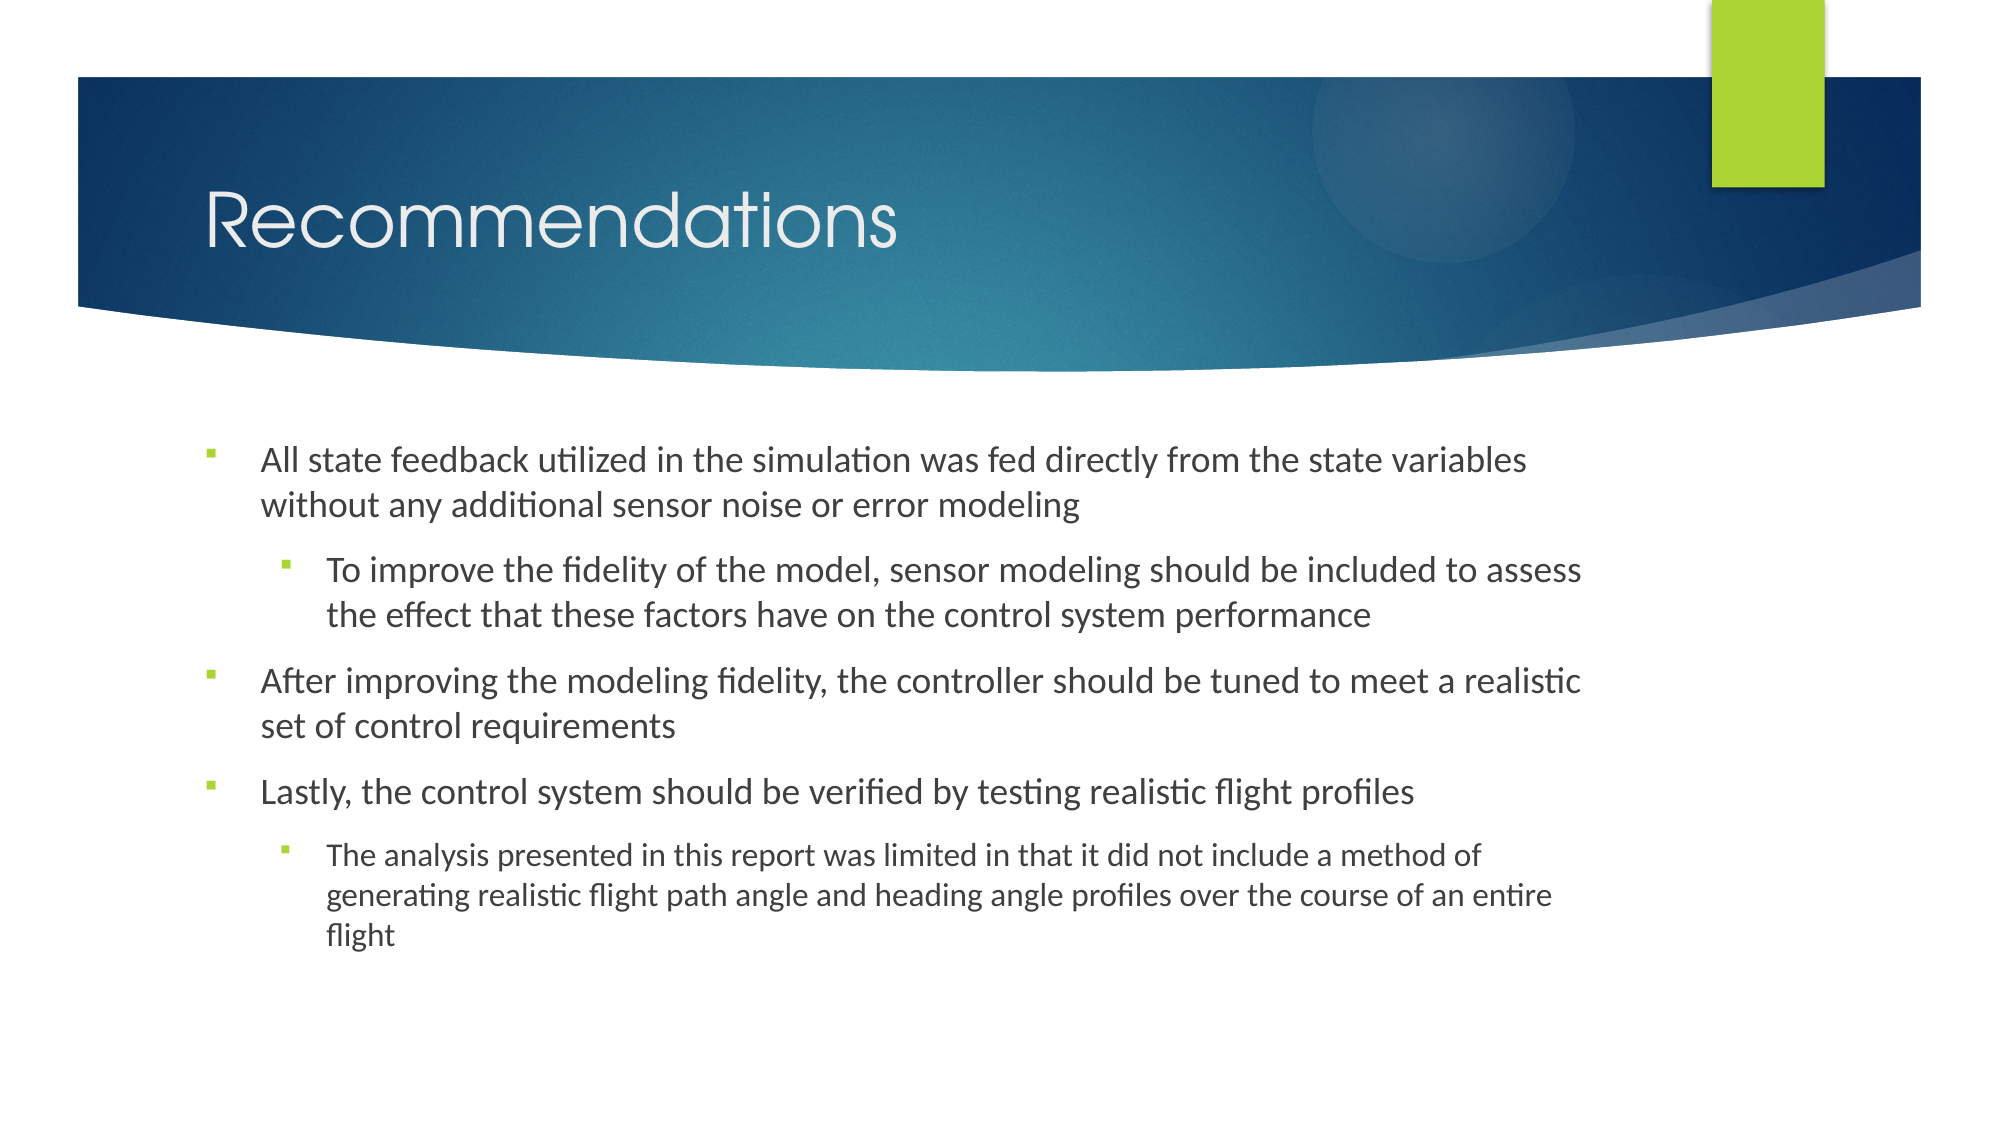

# Recommendations
All state feedback utilized in the simulation was fed directly from the state variables without any additional sensor noise or error modeling
To improve the fidelity of the model, sensor modeling should be included to assess the effect that these factors have on the control system performance
After improving the modeling fidelity, the controller should be tuned to meet a realistic set of control requirements
Lastly, the control system should be verified by testing realistic flight profiles
The analysis presented in this report was limited in that it did not include a method of generating realistic flight path angle and heading angle profiles over the course of an entire flight